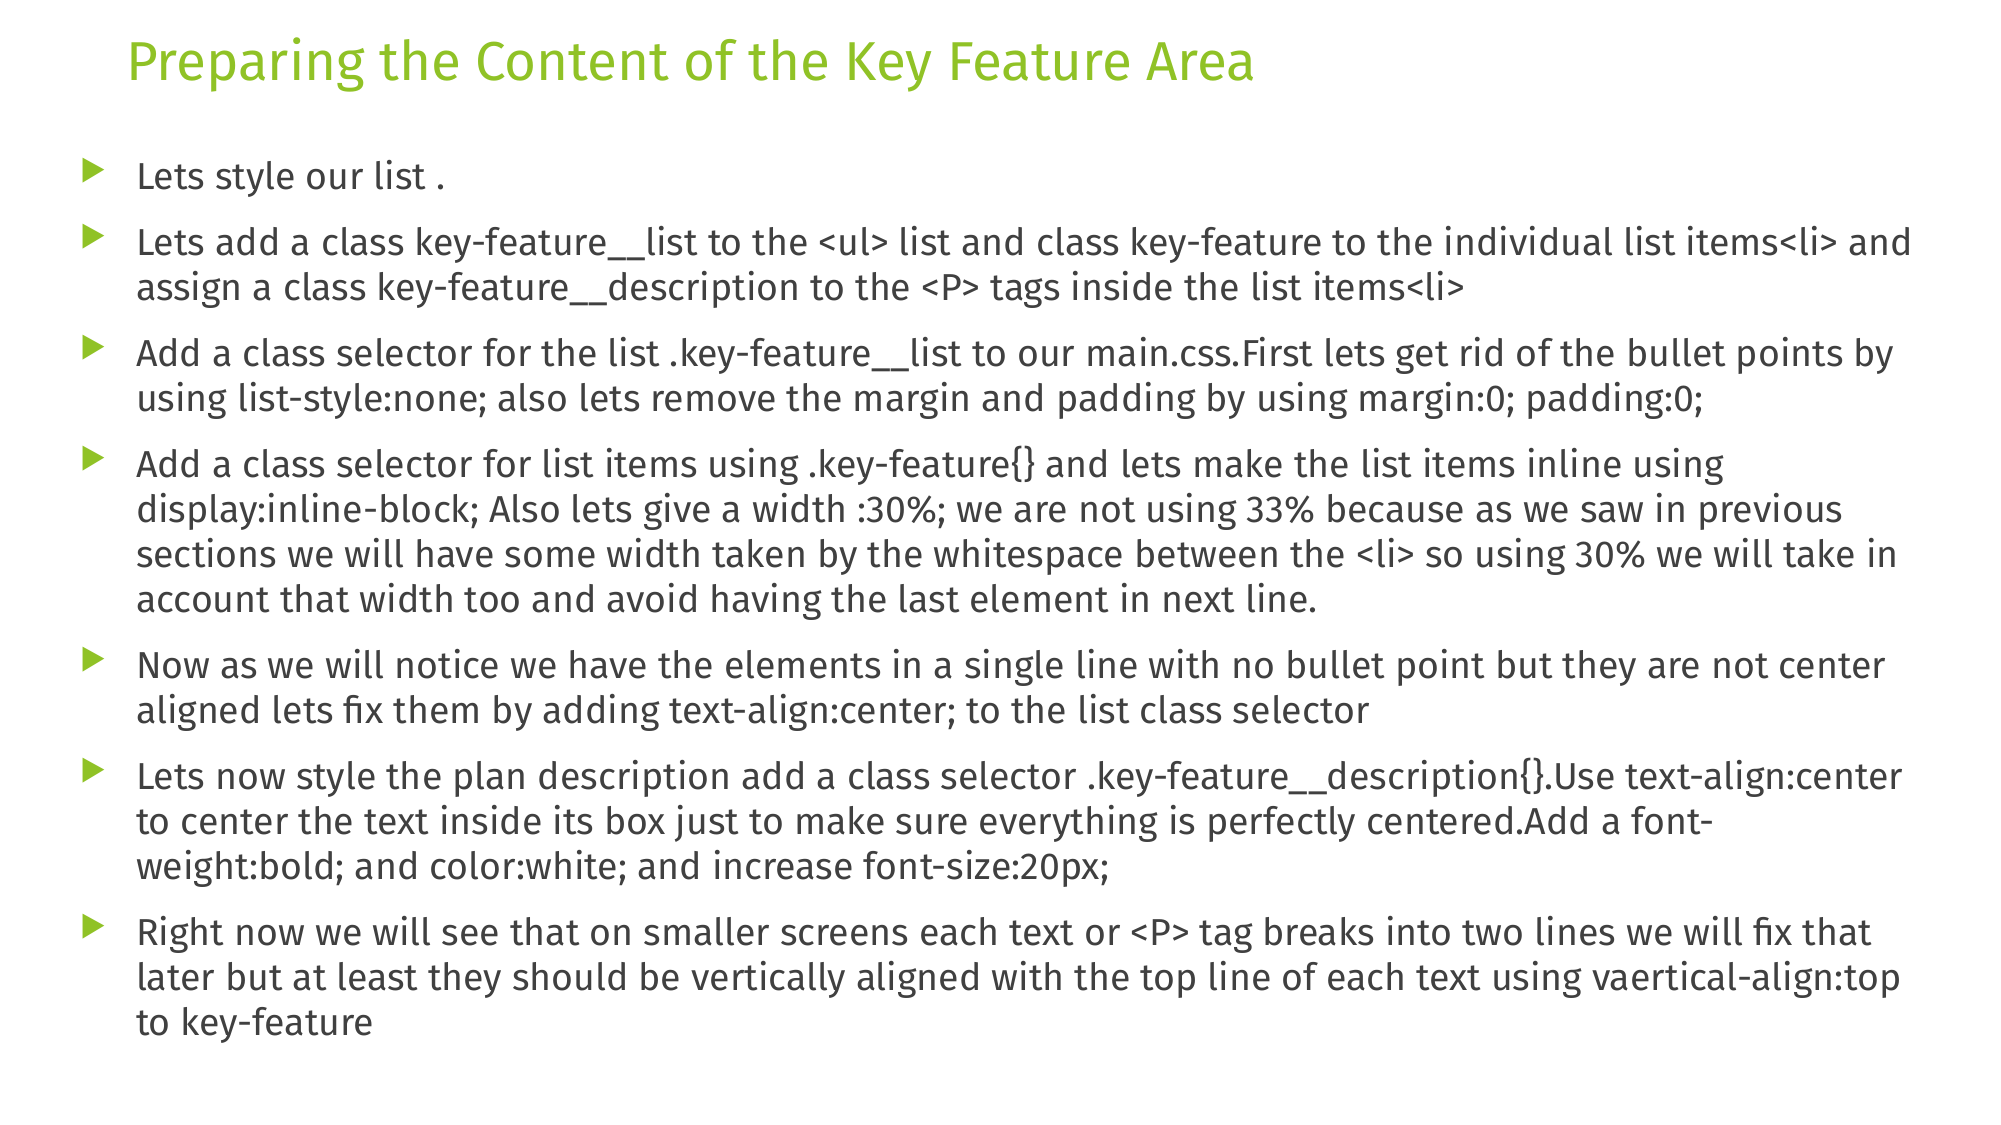

# Preparing the Content of the Key Feature Area
Lets style our list .
Lets add a class key-feature__list to the <ul> list and class key-feature to the individual list items<li> and assign a class key-feature__description to the <P> tags inside the list items<li>
Add a class selector for the list .key-feature__list to our main.css.First lets get rid of the bullet points by using list-style:none; also lets remove the margin and padding by using margin:0; padding:0;
Add a class selector for list items using .key-feature{} and lets make the list items inline using display:inline-block; Also lets give a width :30%; we are not using 33% because as we saw in previous sections we will have some width taken by the whitespace between the <li> so using 30% we will take in account that width too and avoid having the last element in next line.
Now as we will notice we have the elements in a single line with no bullet point but they are not center aligned lets fix them by adding text-align:center; to the list class selector
Lets now style the plan description add a class selector .key-feature__description{}.Use text-align:center to center the text inside its box just to make sure everything is perfectly centered.Add a font-weight:bold; and color:white; and increase font-size:20px;
Right now we will see that on smaller screens each text or <P> tag breaks into two lines we will fix that later but at least they should be vertically aligned with the top line of each text using vaertical-align:top to key-feature